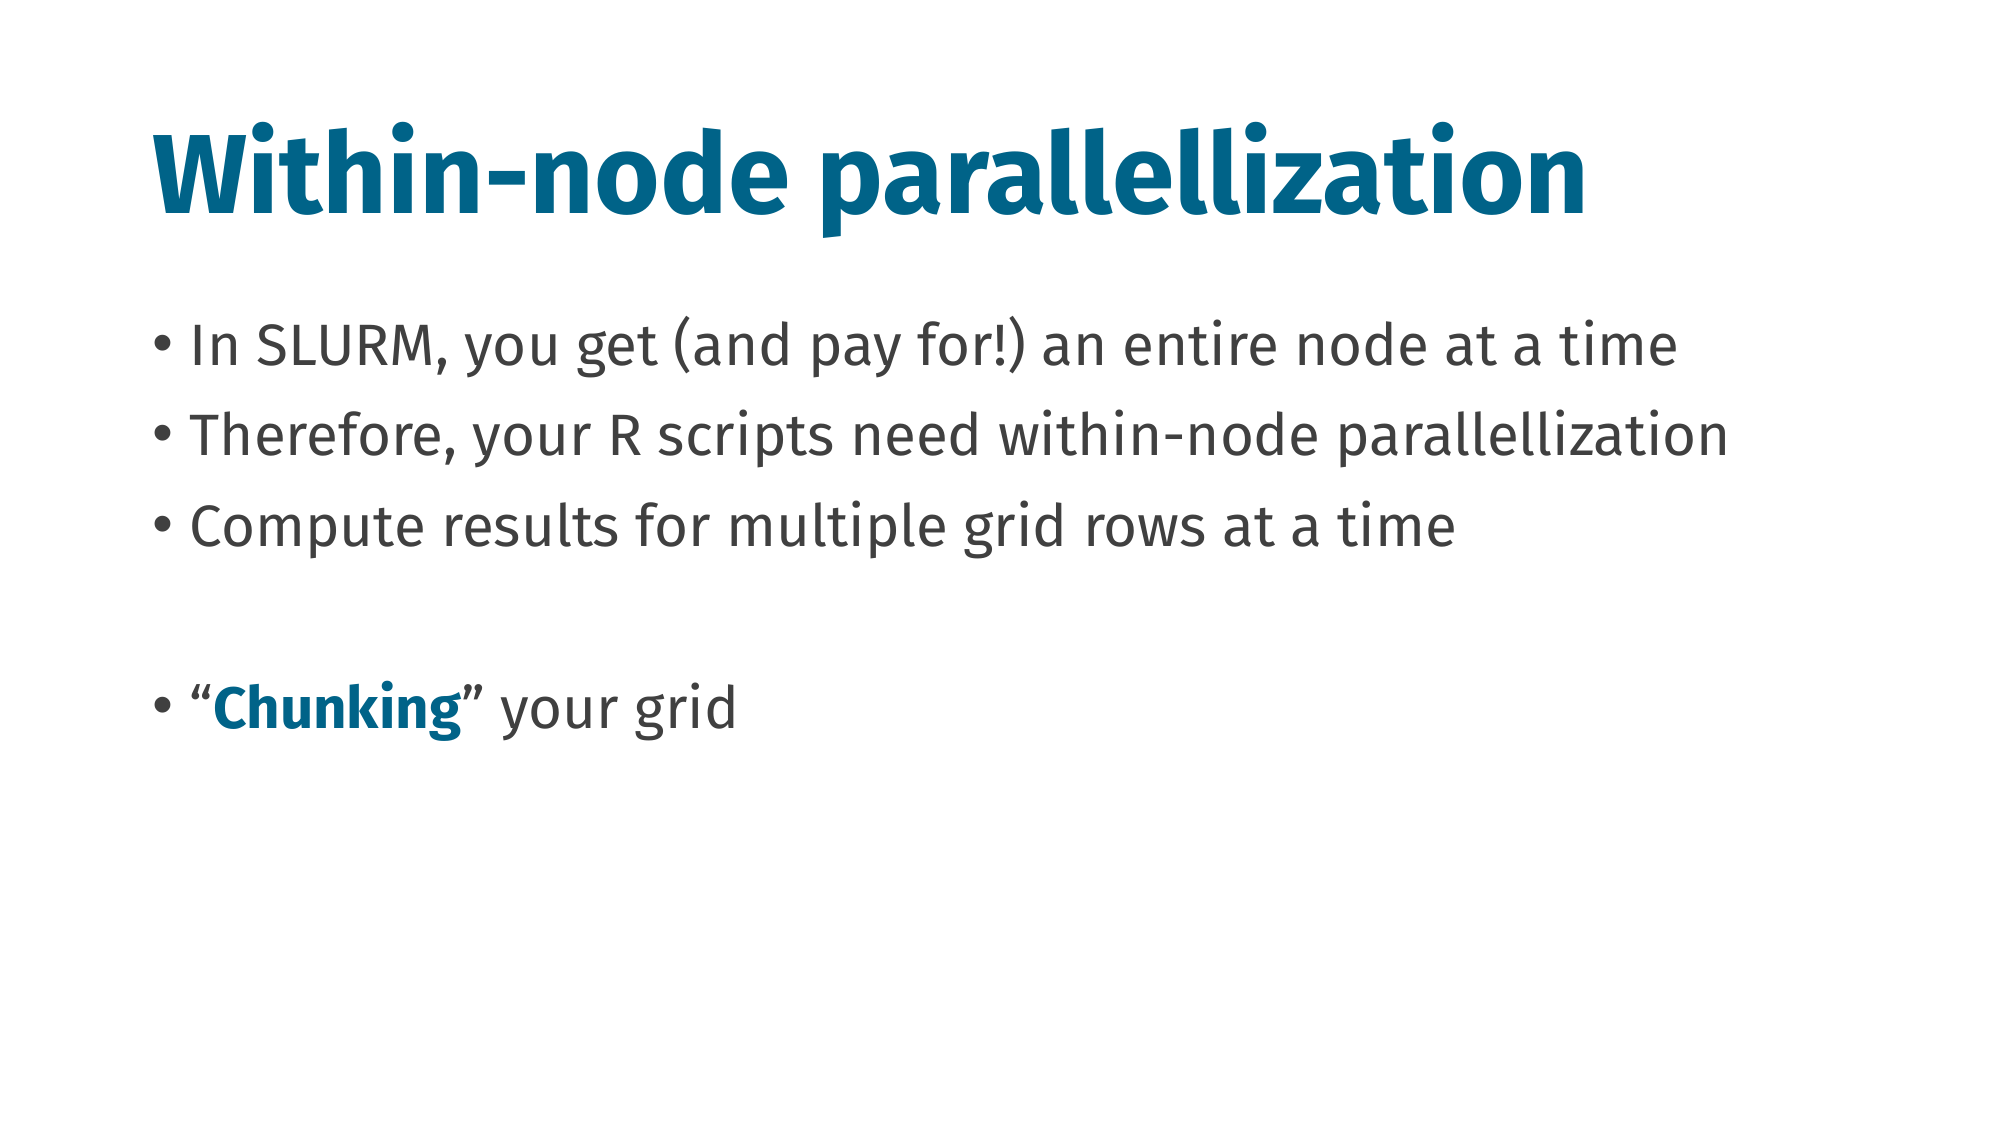

# Within-node parallellization
In SLURM, you get (and pay for!) an entire node at a time
Therefore, your R scripts need within-node parallellization
Compute results for multiple grid rows at a time

“Chunking” your grid